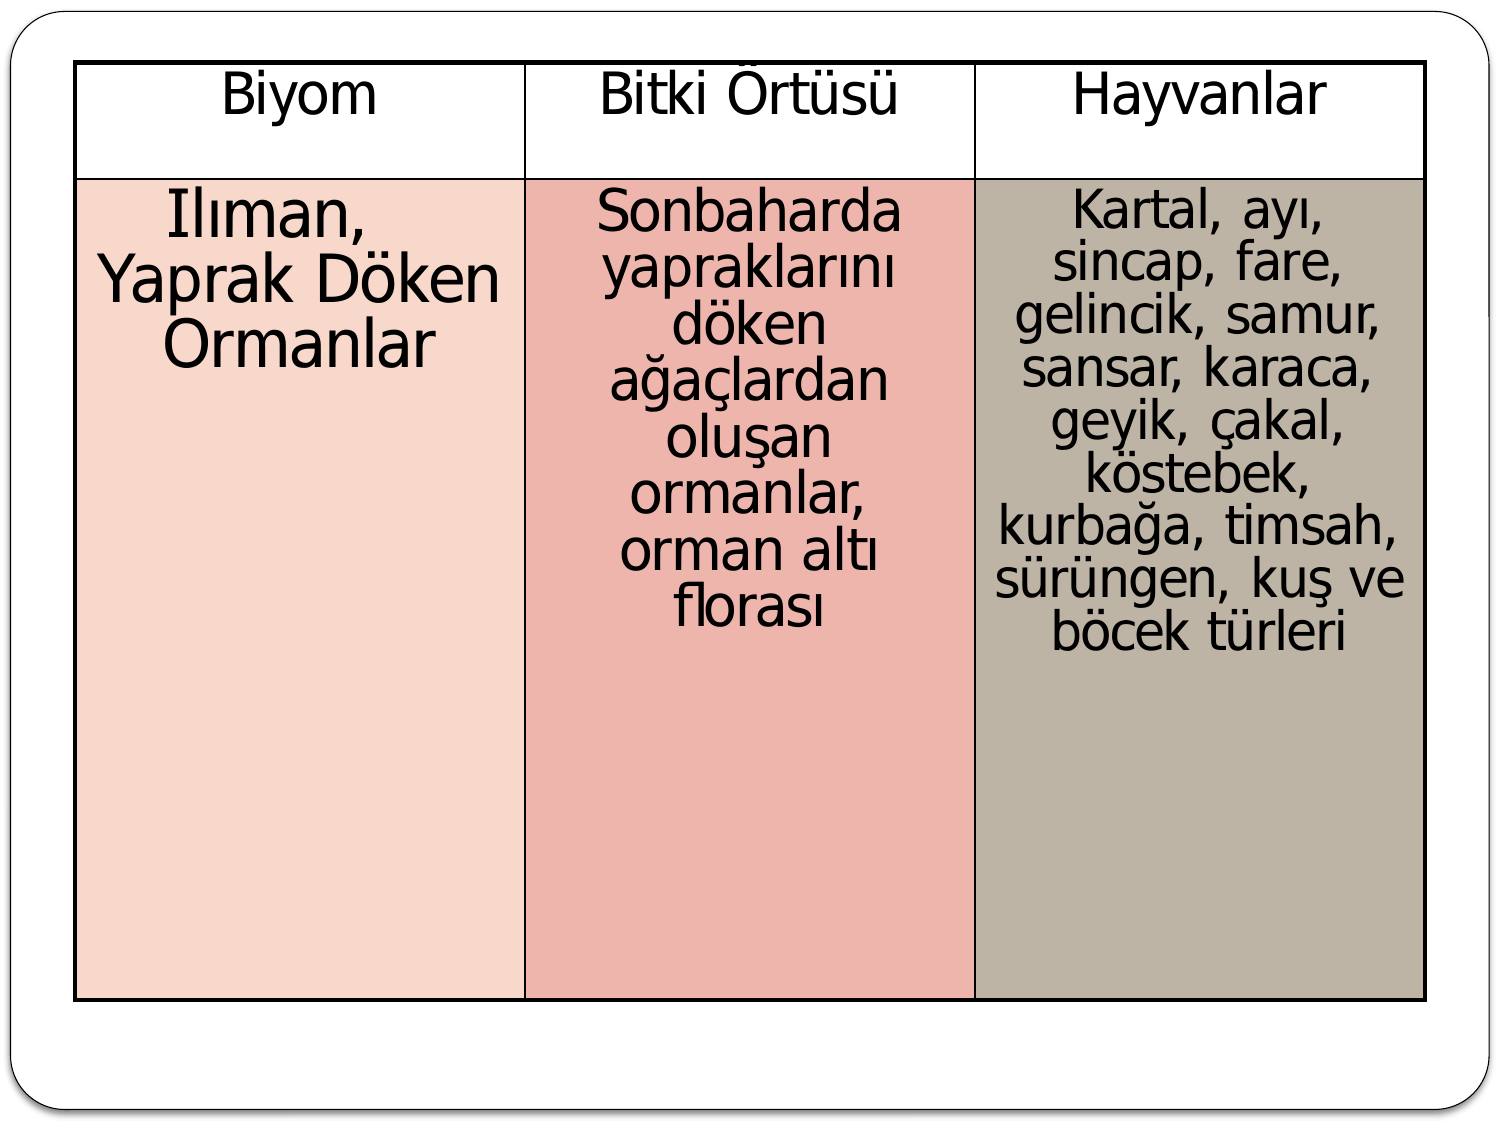

| Biyom | Bitki Örtüsü | Hayvanlar |
| --- | --- | --- |
| Ilıman, Yaprak Döken Ormanlar | Sonbaharda yapraklarını döken ağaçlardan oluşan ormanlar, orman altı florası | Kartal, ayı, sincap, fare, gelincik, samur, sansar, karaca, geyik, çakal, köstebek, kurbağa, timsah, sürüngen, kuş ve böcek türleri |